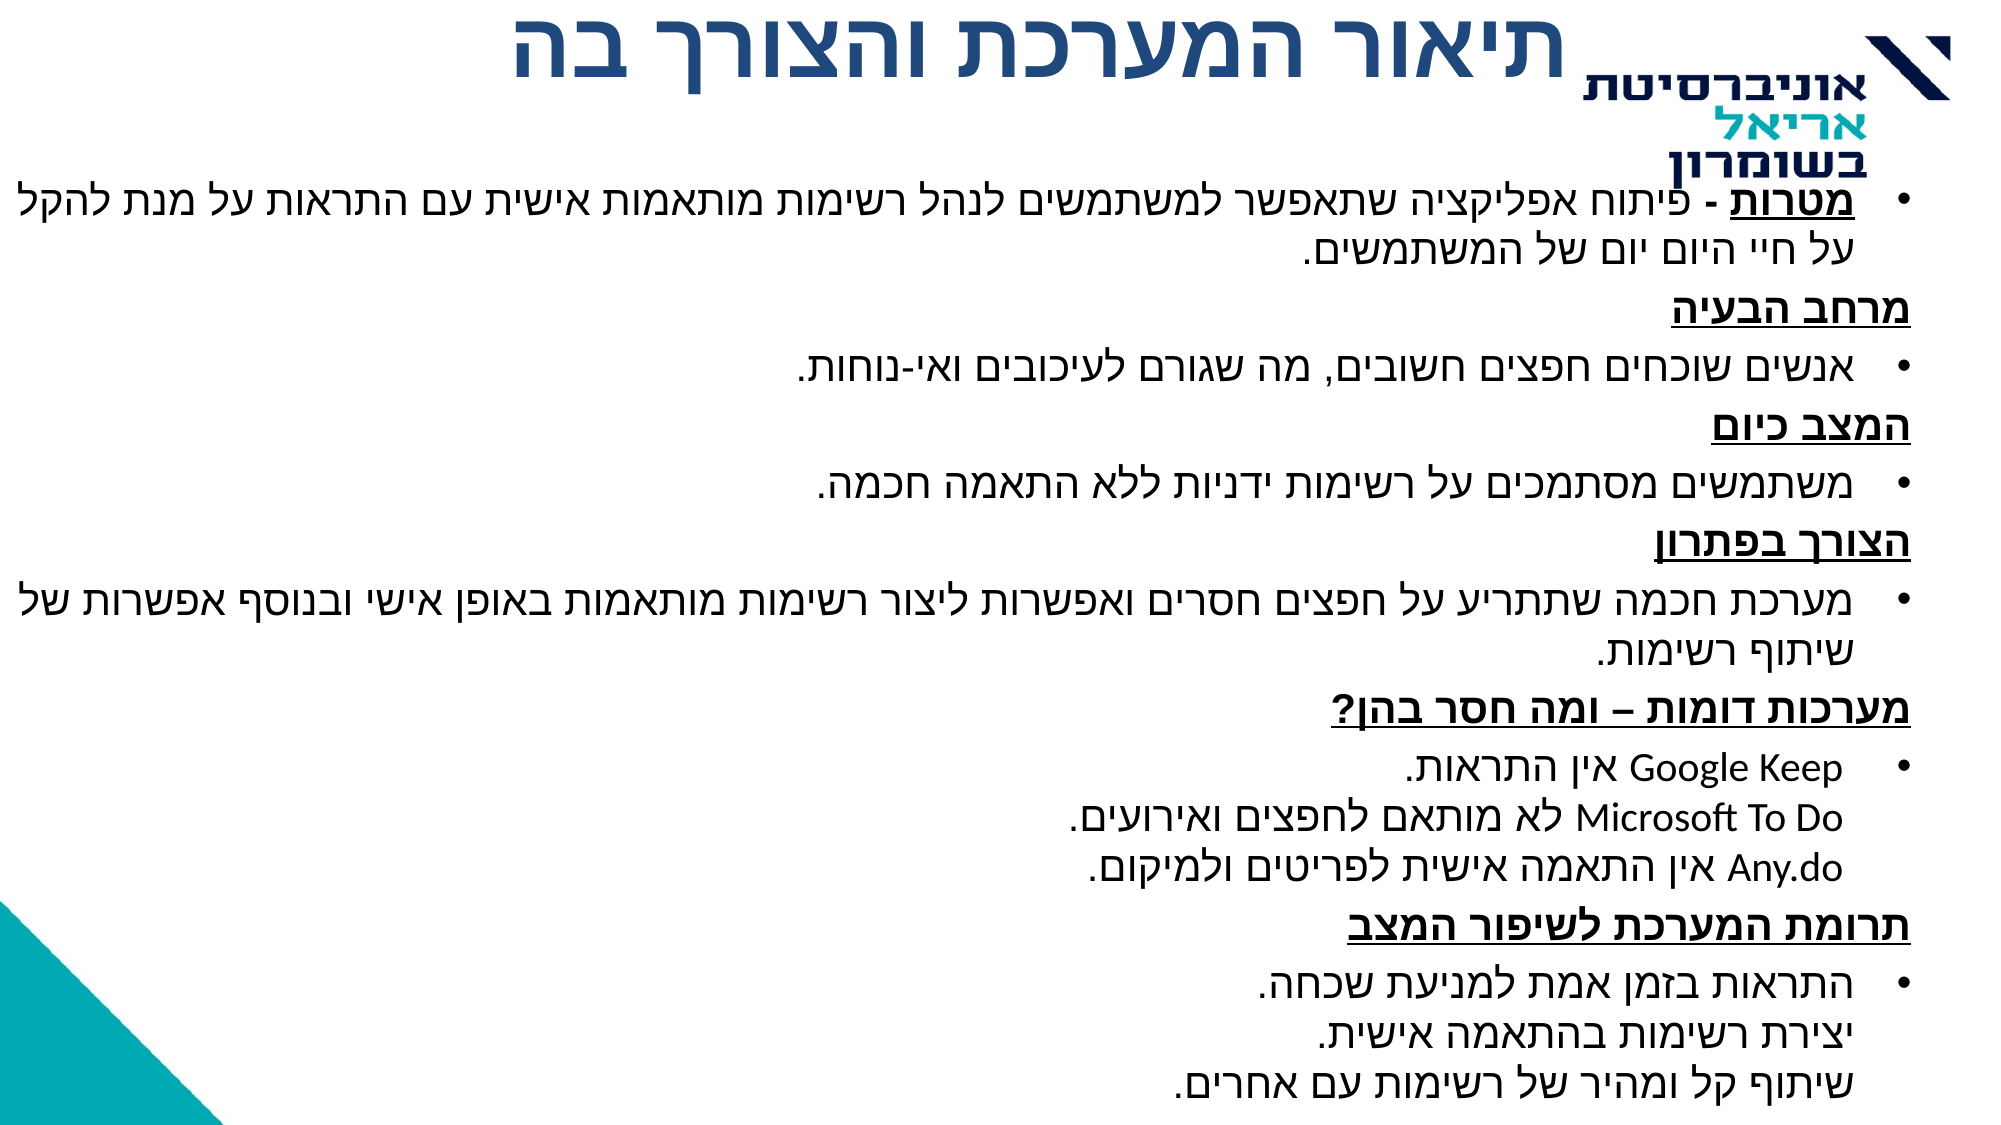

# תיאור המערכת והצורך בה

מטרות - פיתוח אפליקציה שתאפשר למשתמשים לנהל רשימות מותאמות אישית עם התראות על מנת להקל על חיי היום יום של המשתמשים.
מרחב הבעיה
אנשים שוכחים חפצים חשובים, מה שגורם לעיכובים ואי-נוחות.
המצב כיום
משתמשים מסתמכים על רשימות ידניות ללא התאמה חכמה.
הצורך בפתרון
מערכת חכמה שתתריע על חפצים חסרים ואפשרות ליצור רשימות מותאמות באופן אישי ובנוסף אפשרות של שיתוף רשימות.
מערכות דומות – ומה חסר בהן?
 Google Keep אין התראות.
 Microsoft To Do לא מותאם לחפצים ואירועים.
 Any.do אין התאמה אישית לפריטים ולמיקום.
תרומת המערכת לשיפור המצב
התראות בזמן אמת למניעת שכחה.
יצירת רשימות בהתאמה אישית.
שיתוף קל ומהיר של רשימות עם אחרים.